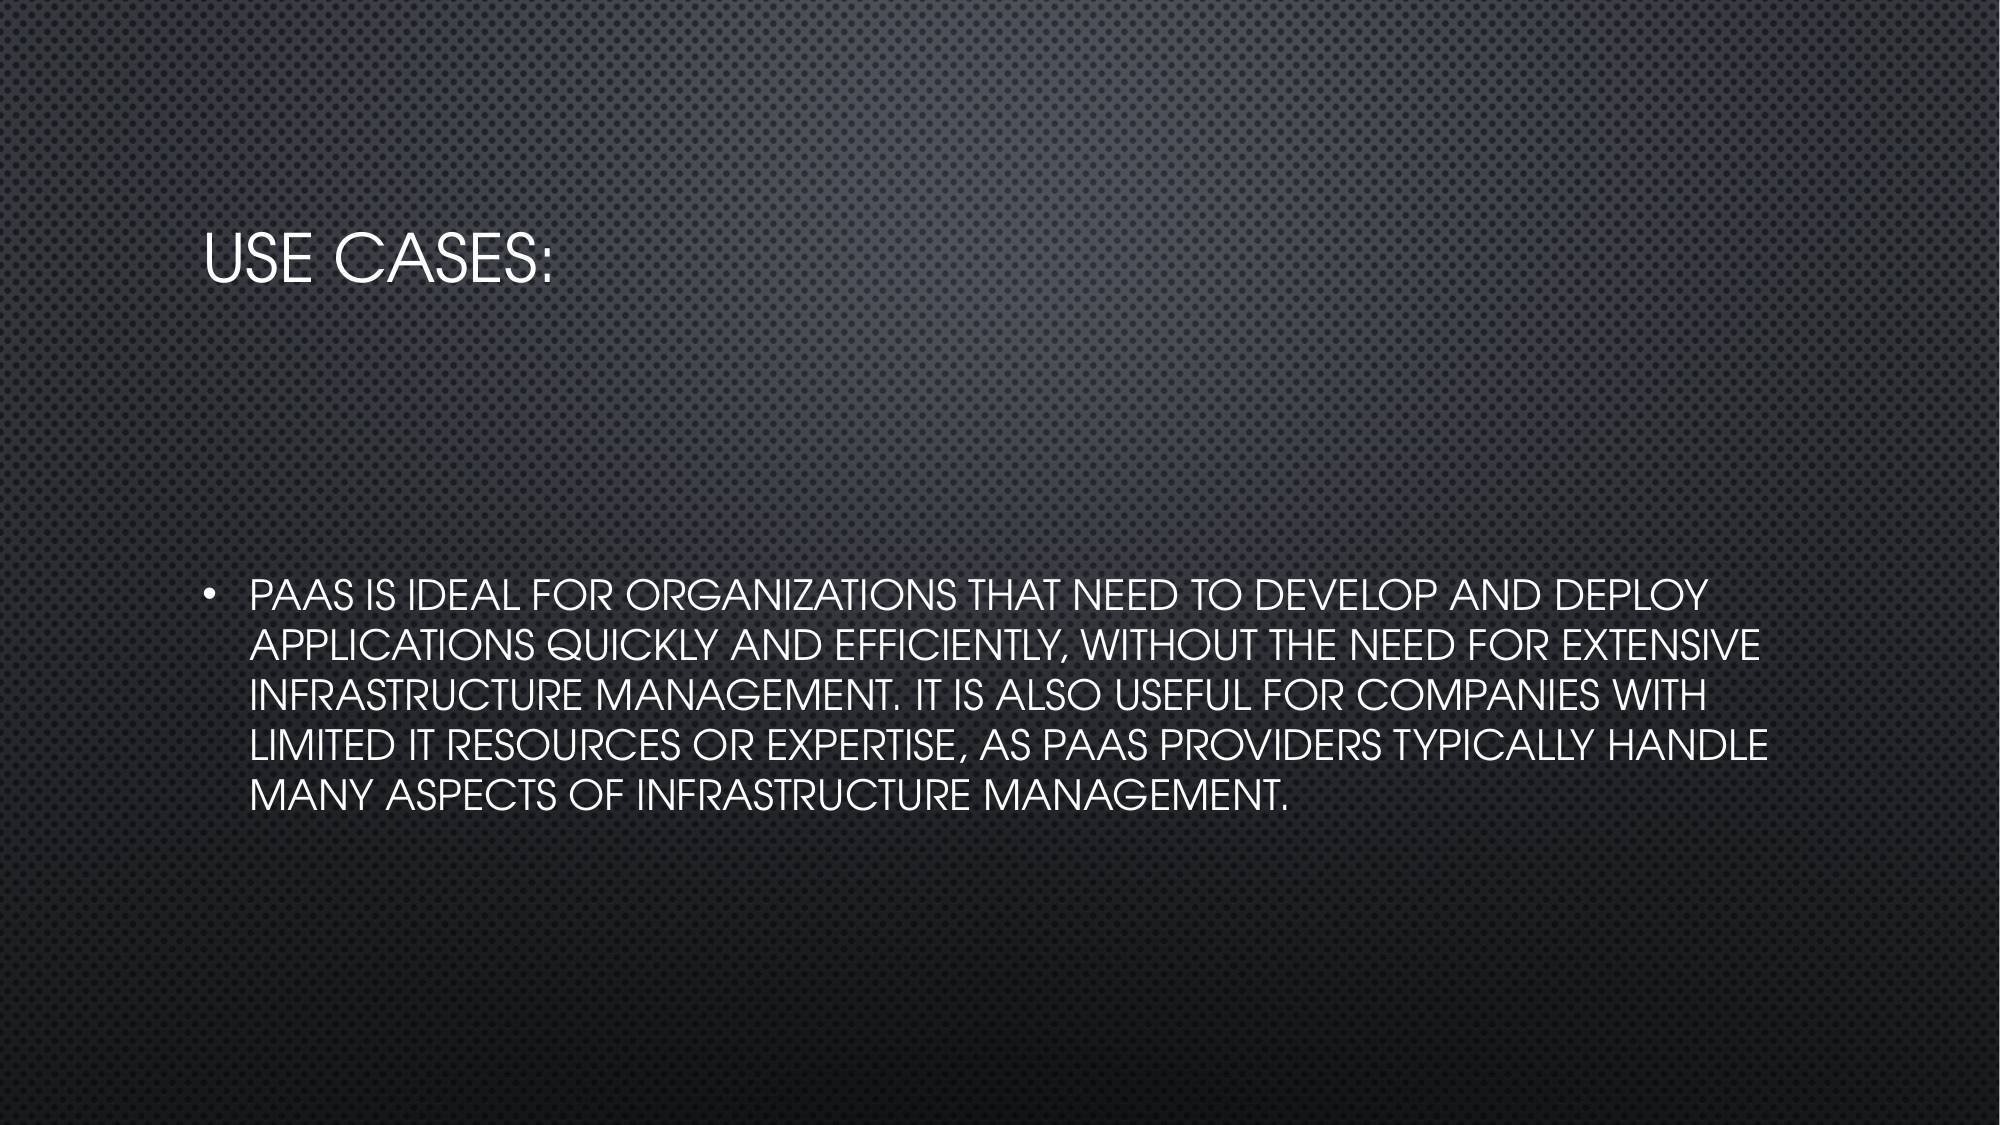

# Use cases:
PaaS is ideal for organizations that need to develop and deploy applications quickly and efficiently, without the need for extensive infrastructure management. It is also useful for companies with limited IT resources or expertise, as PaaS providers typically handle many aspects of infrastructure management.